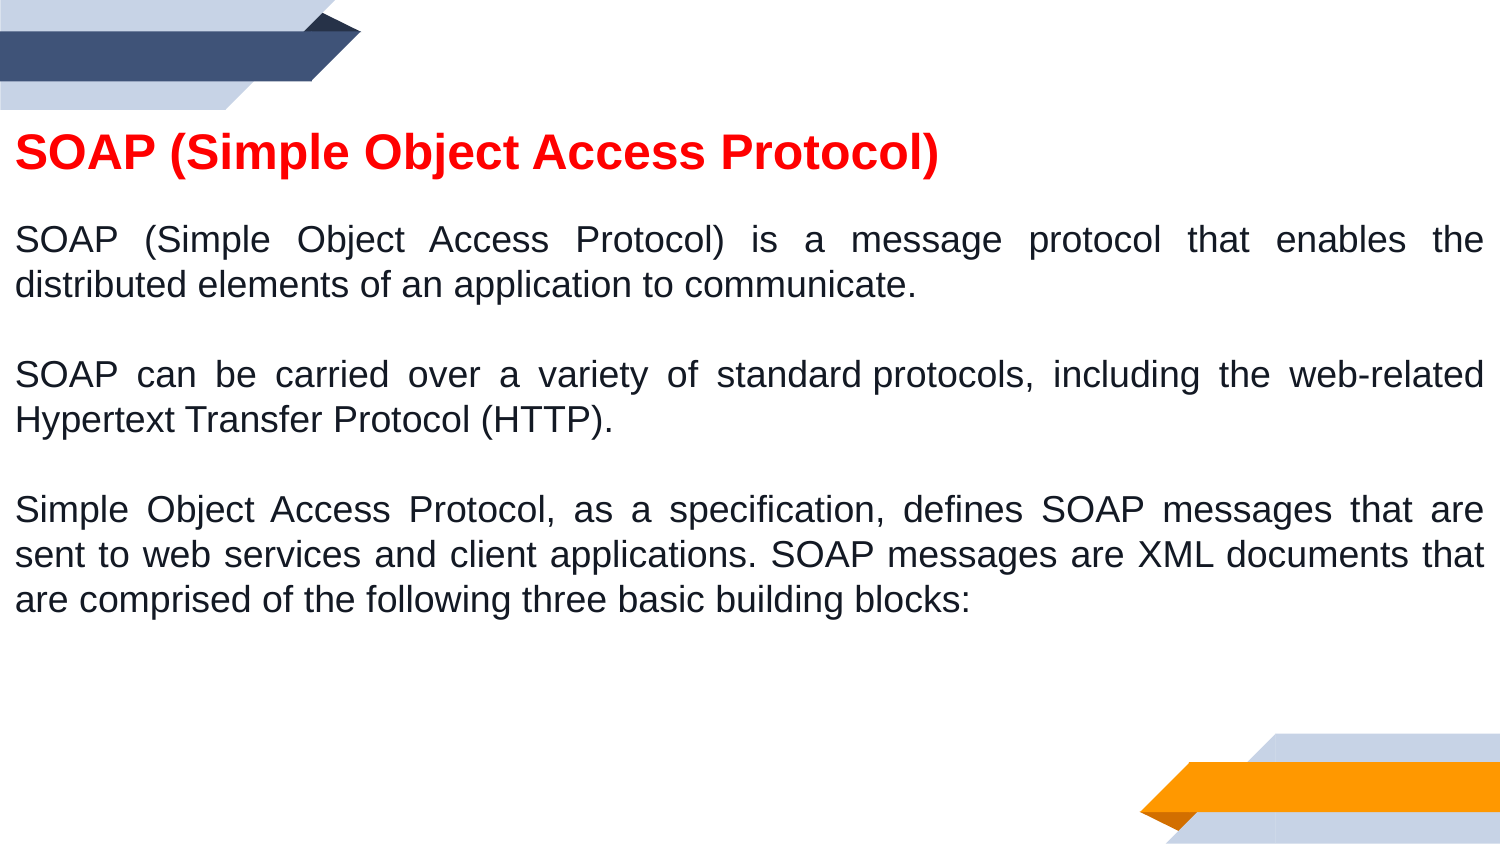

SOAP (Simple Object Access Protocol)

SOAP (Simple Object Access Protocol) is a message protocol that enables the distributed elements of an application to communicate.

SOAP can be carried over a variety of standard protocols, including the web-related Hypertext Transfer Protocol (HTTP).

Simple Object Access Protocol, as a specification, defines SOAP messages that are sent to web services and client applications. SOAP messages are XML documents that are comprised of the following three basic building blocks: